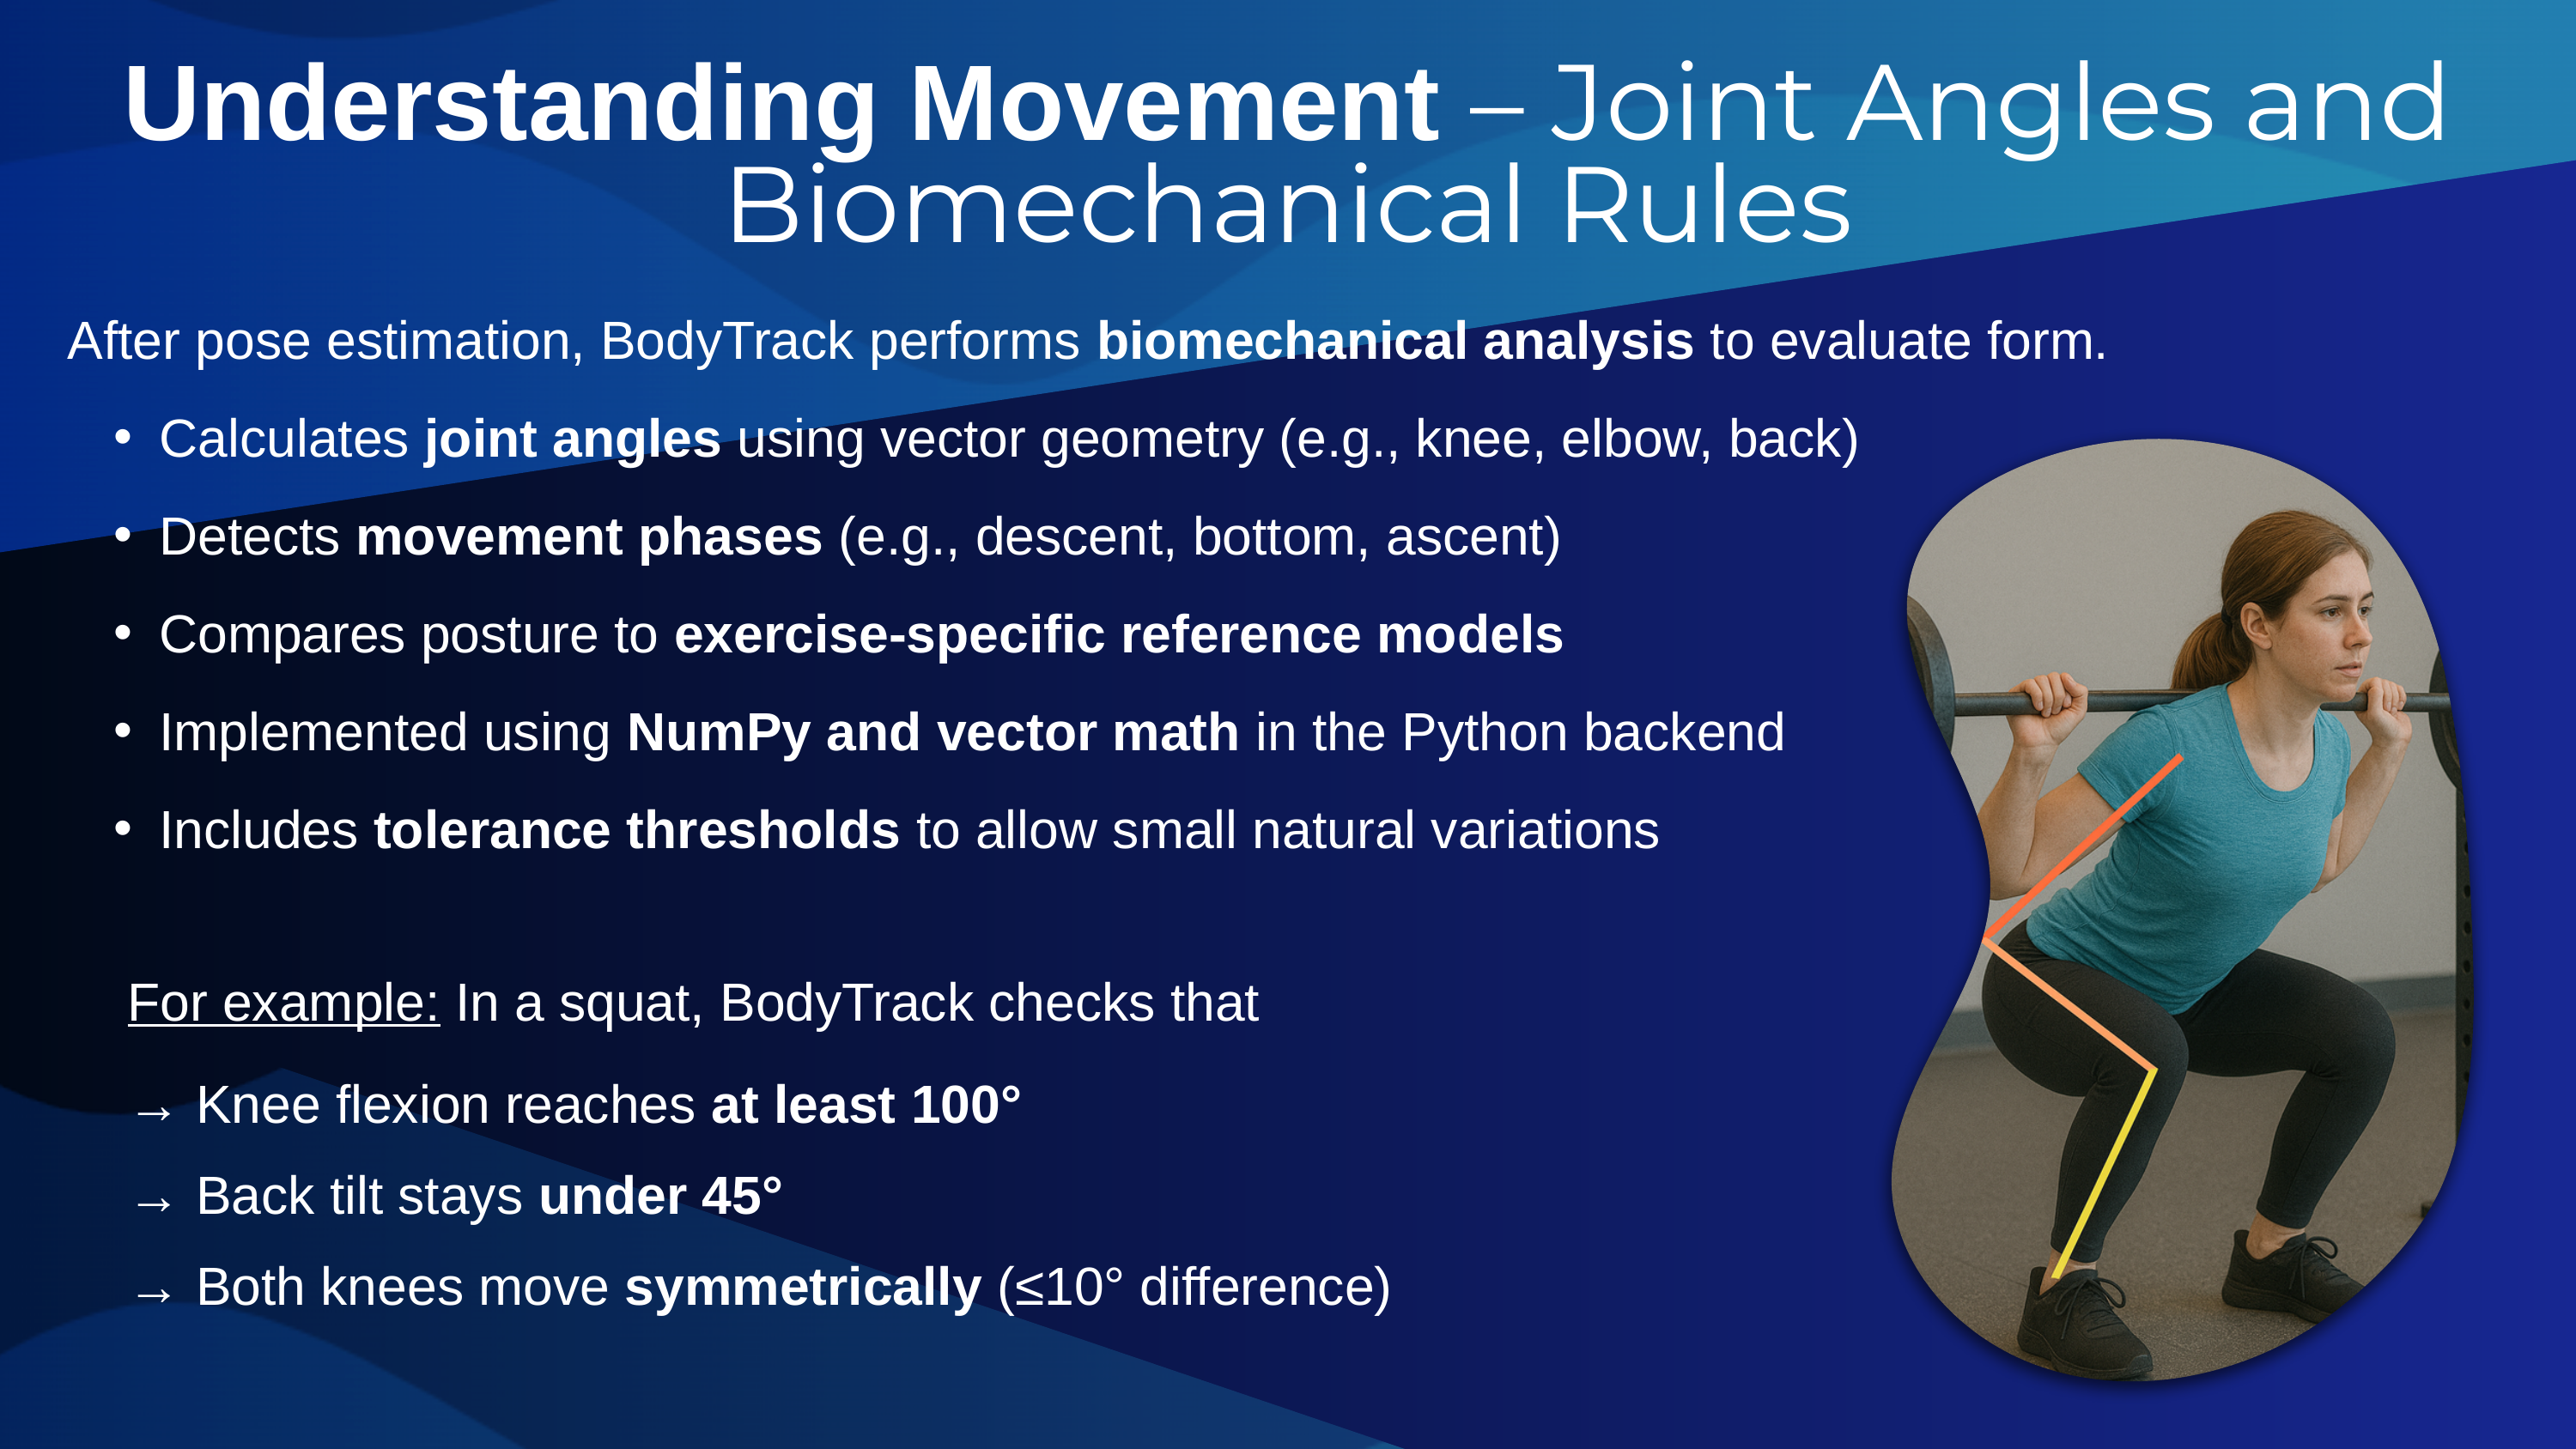

Understanding Movement – Joint Angles and Biomechanical Rules
After pose estimation, BodyTrack performs biomechanical analysis to evaluate form.
Calculates joint angles using vector geometry (e.g., knee, elbow, back)

Detects movement phases (e.g., descent, bottom, ascent)
Compares posture to exercise-specific reference models
Implemented using NumPy and vector math in the Python backend
Includes tolerance thresholds to allow small natural variations
For example: In a squat, BodyTrack checks that
→ Knee flexion reaches at least 100°
→ Back tilt stays under 45°
→ Both knees move symmetrically (≤10° difference)